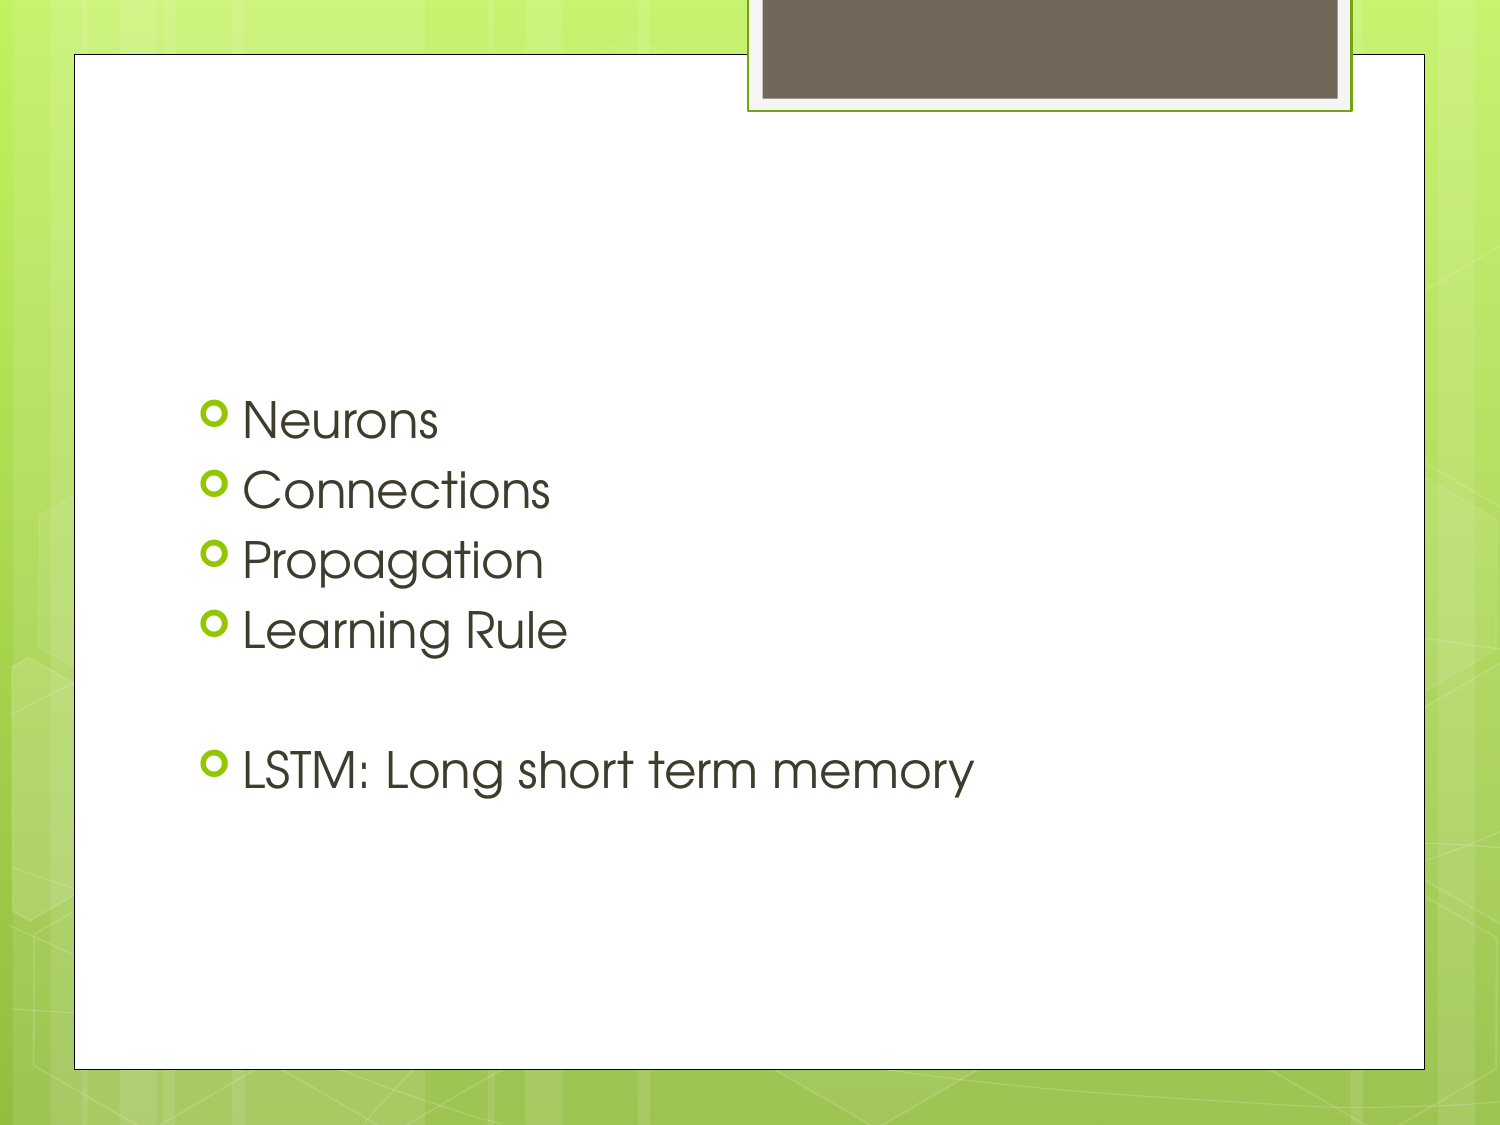

#
Neurons
Connections
Propagation
Learning Rule

LSTM: Long short term memory